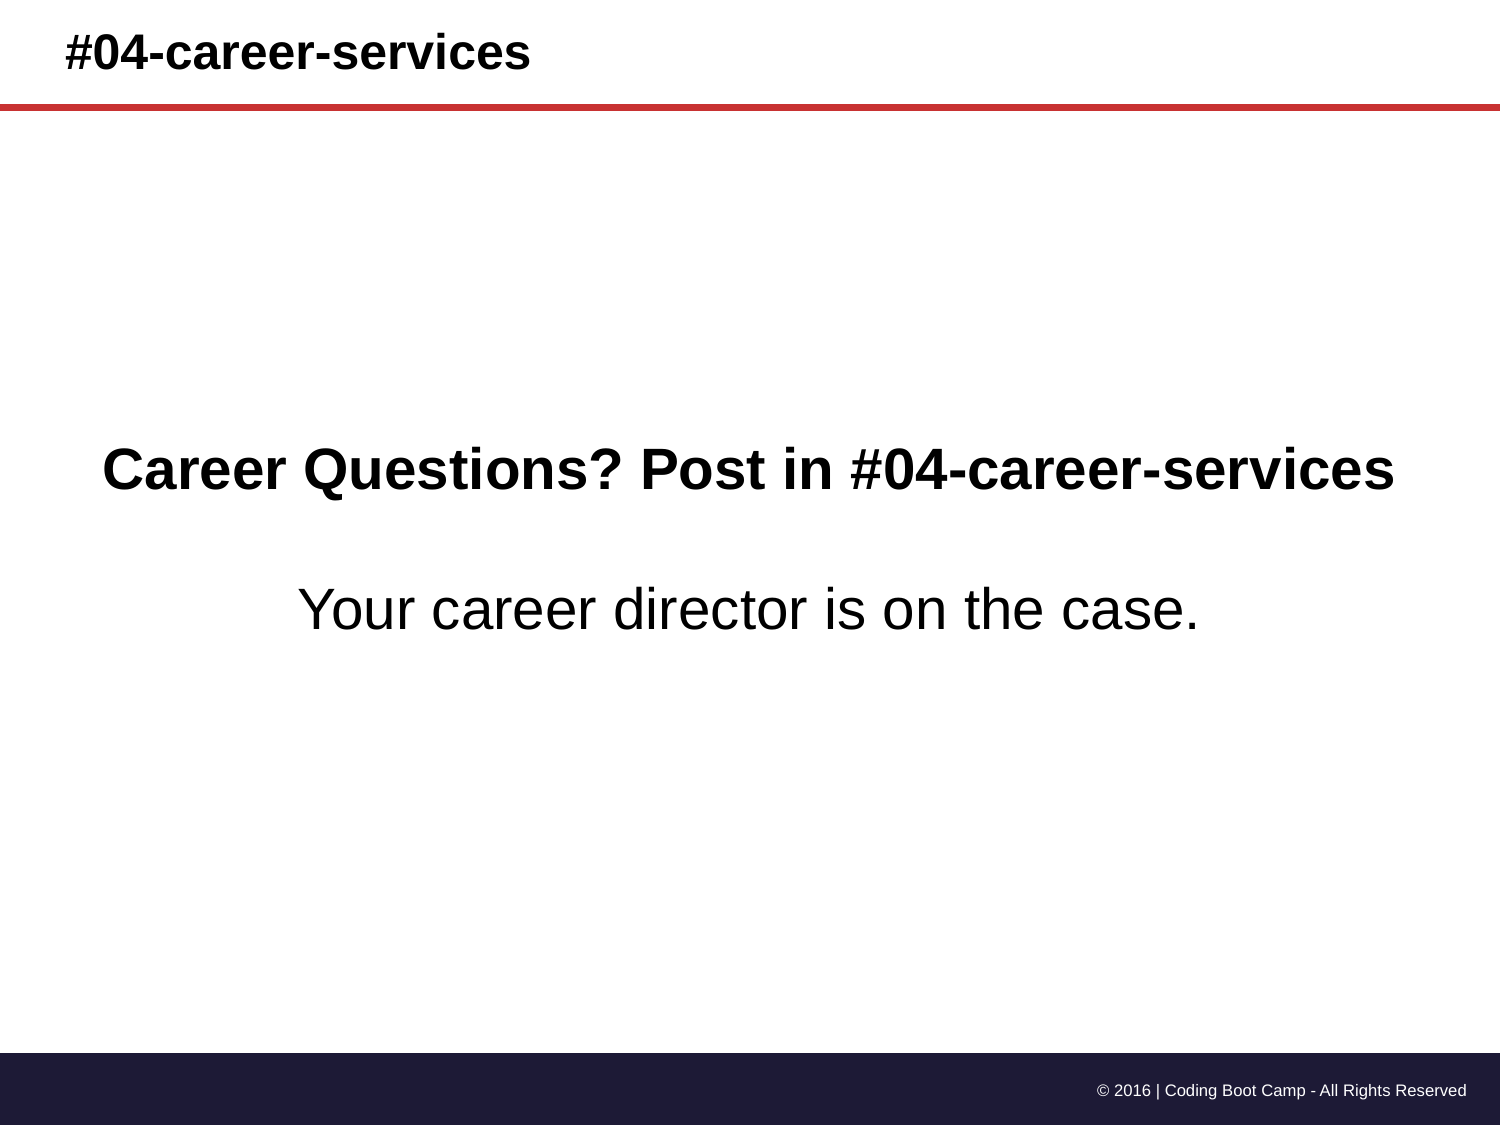

# #04-career-services

Career Questions? Post in #04-career-services
Your career director is on the case.